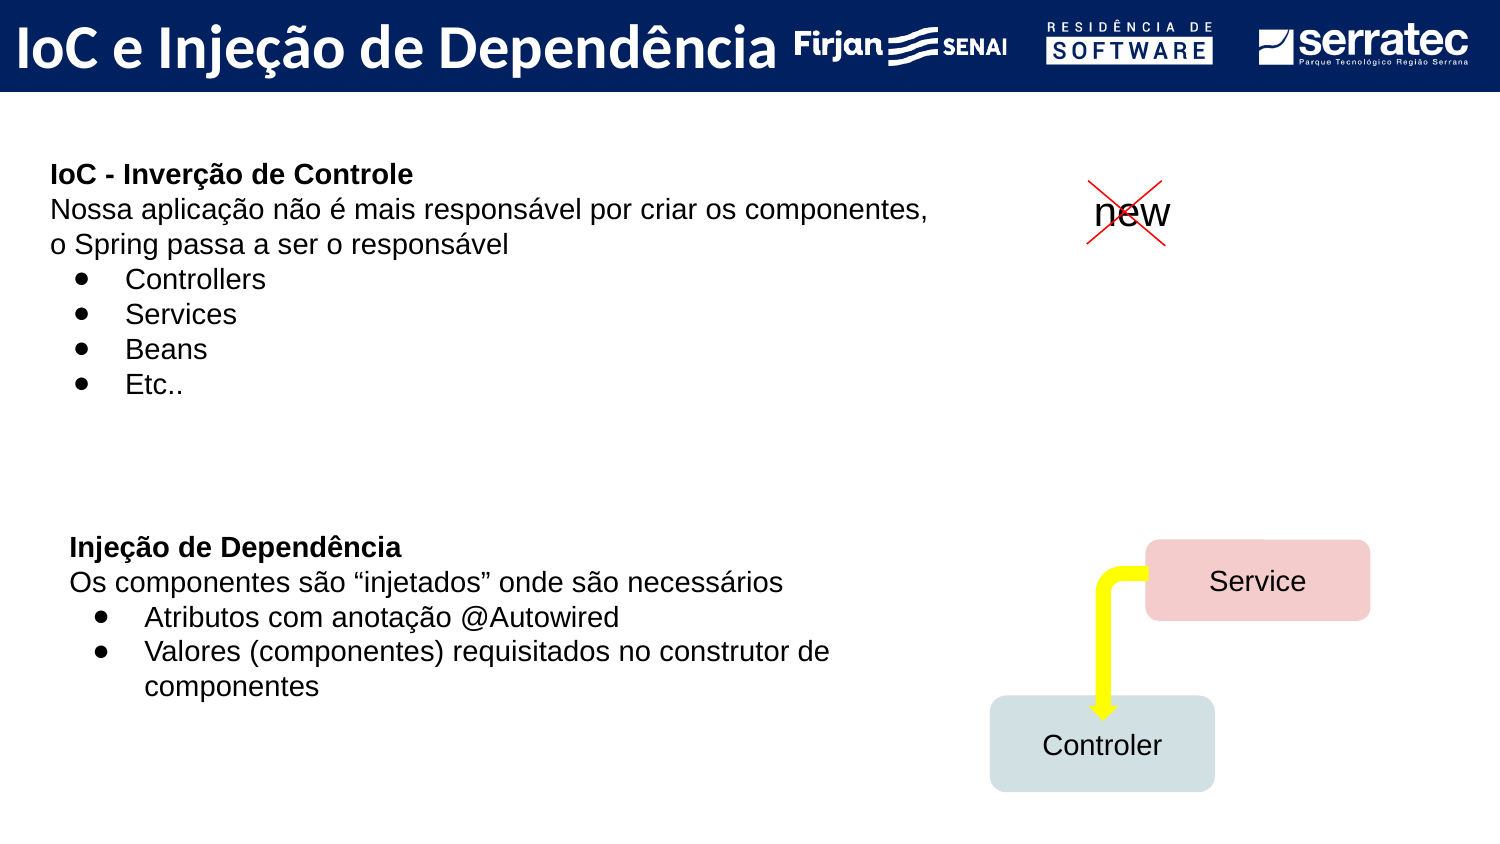

# IoC e Injeção de Dependência
IoC - Inverção de Controle
Nossa aplicação não é mais responsável por criar os componentes, o Spring passa a ser o responsável
Controllers
Services
Beans
Etc..
new
Injeção de Dependência
Os componentes são “injetados” onde são necessários
Atributos com anotação @Autowired
Valores (componentes) requisitados no construtor de componentes

Service

Controler